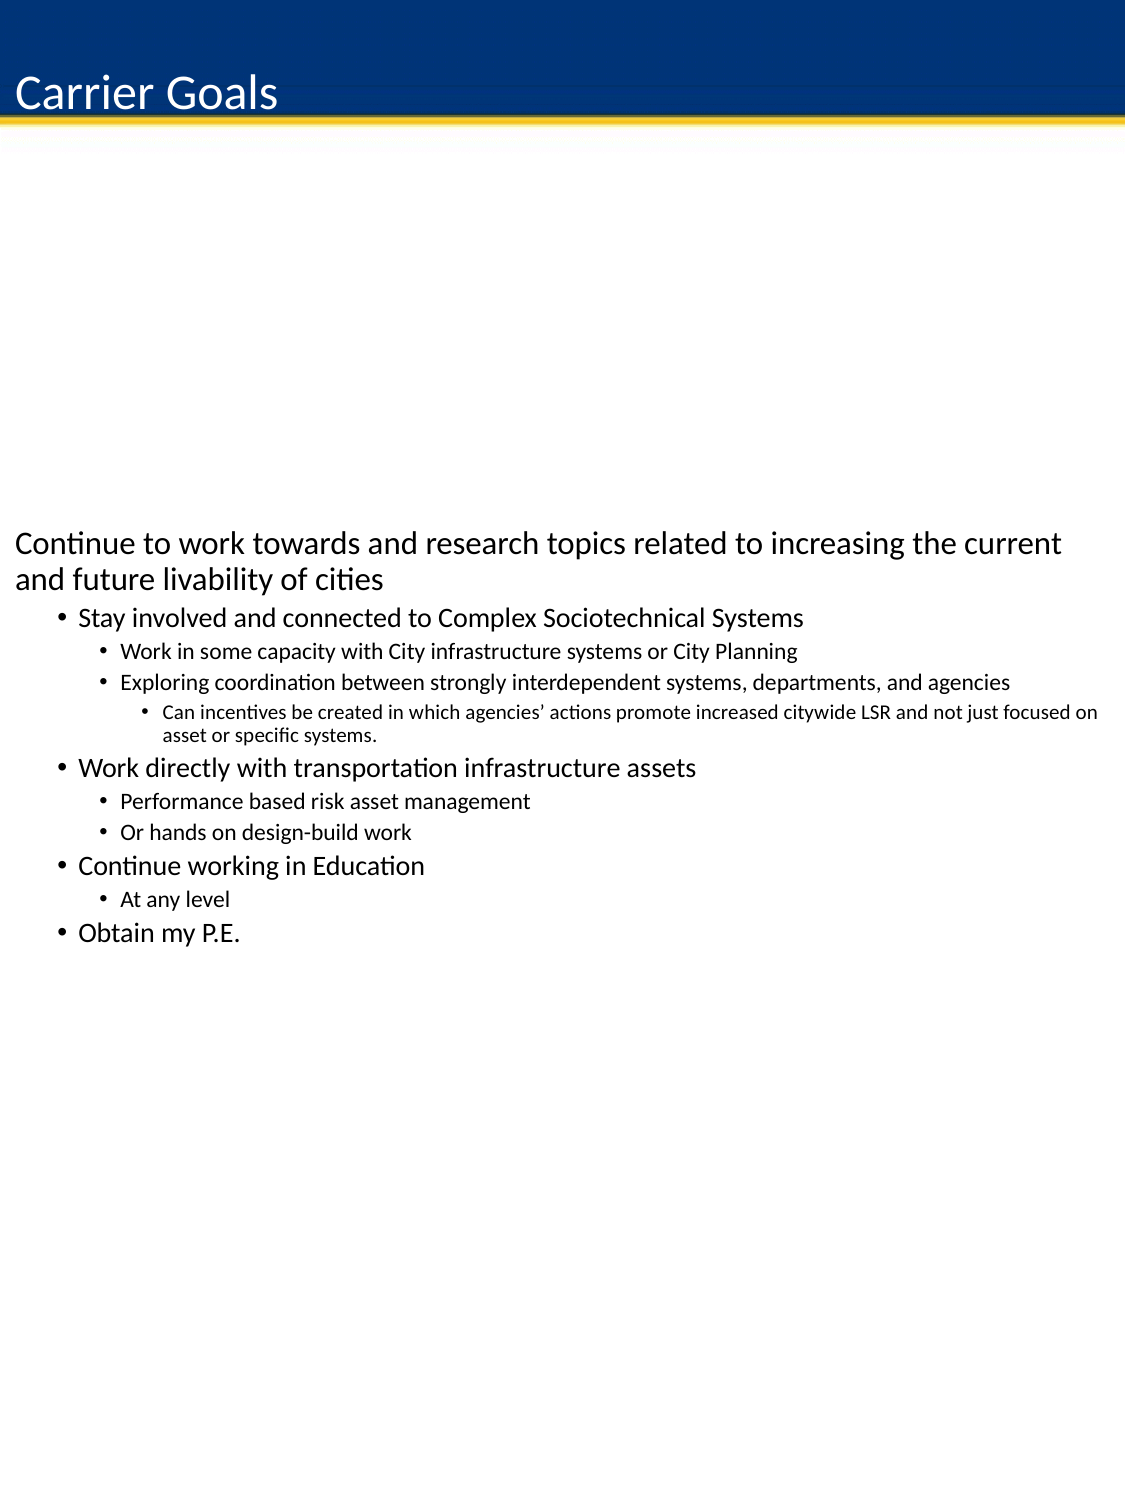

# Carrier Goals
Continue to work towards and research topics related to increasing the current and future livability of cities
Stay involved and connected to Complex Sociotechnical Systems
Work in some capacity with City infrastructure systems or City Planning
Exploring coordination between strongly interdependent systems, departments, and agencies
Can incentives be created in which agencies’ actions promote increased citywide LSR and not just focused on asset or specific systems.
Work directly with transportation infrastructure assets
Performance based risk asset management
Or hands on design-build work
Continue working in Education
At any level
Obtain my P.E.